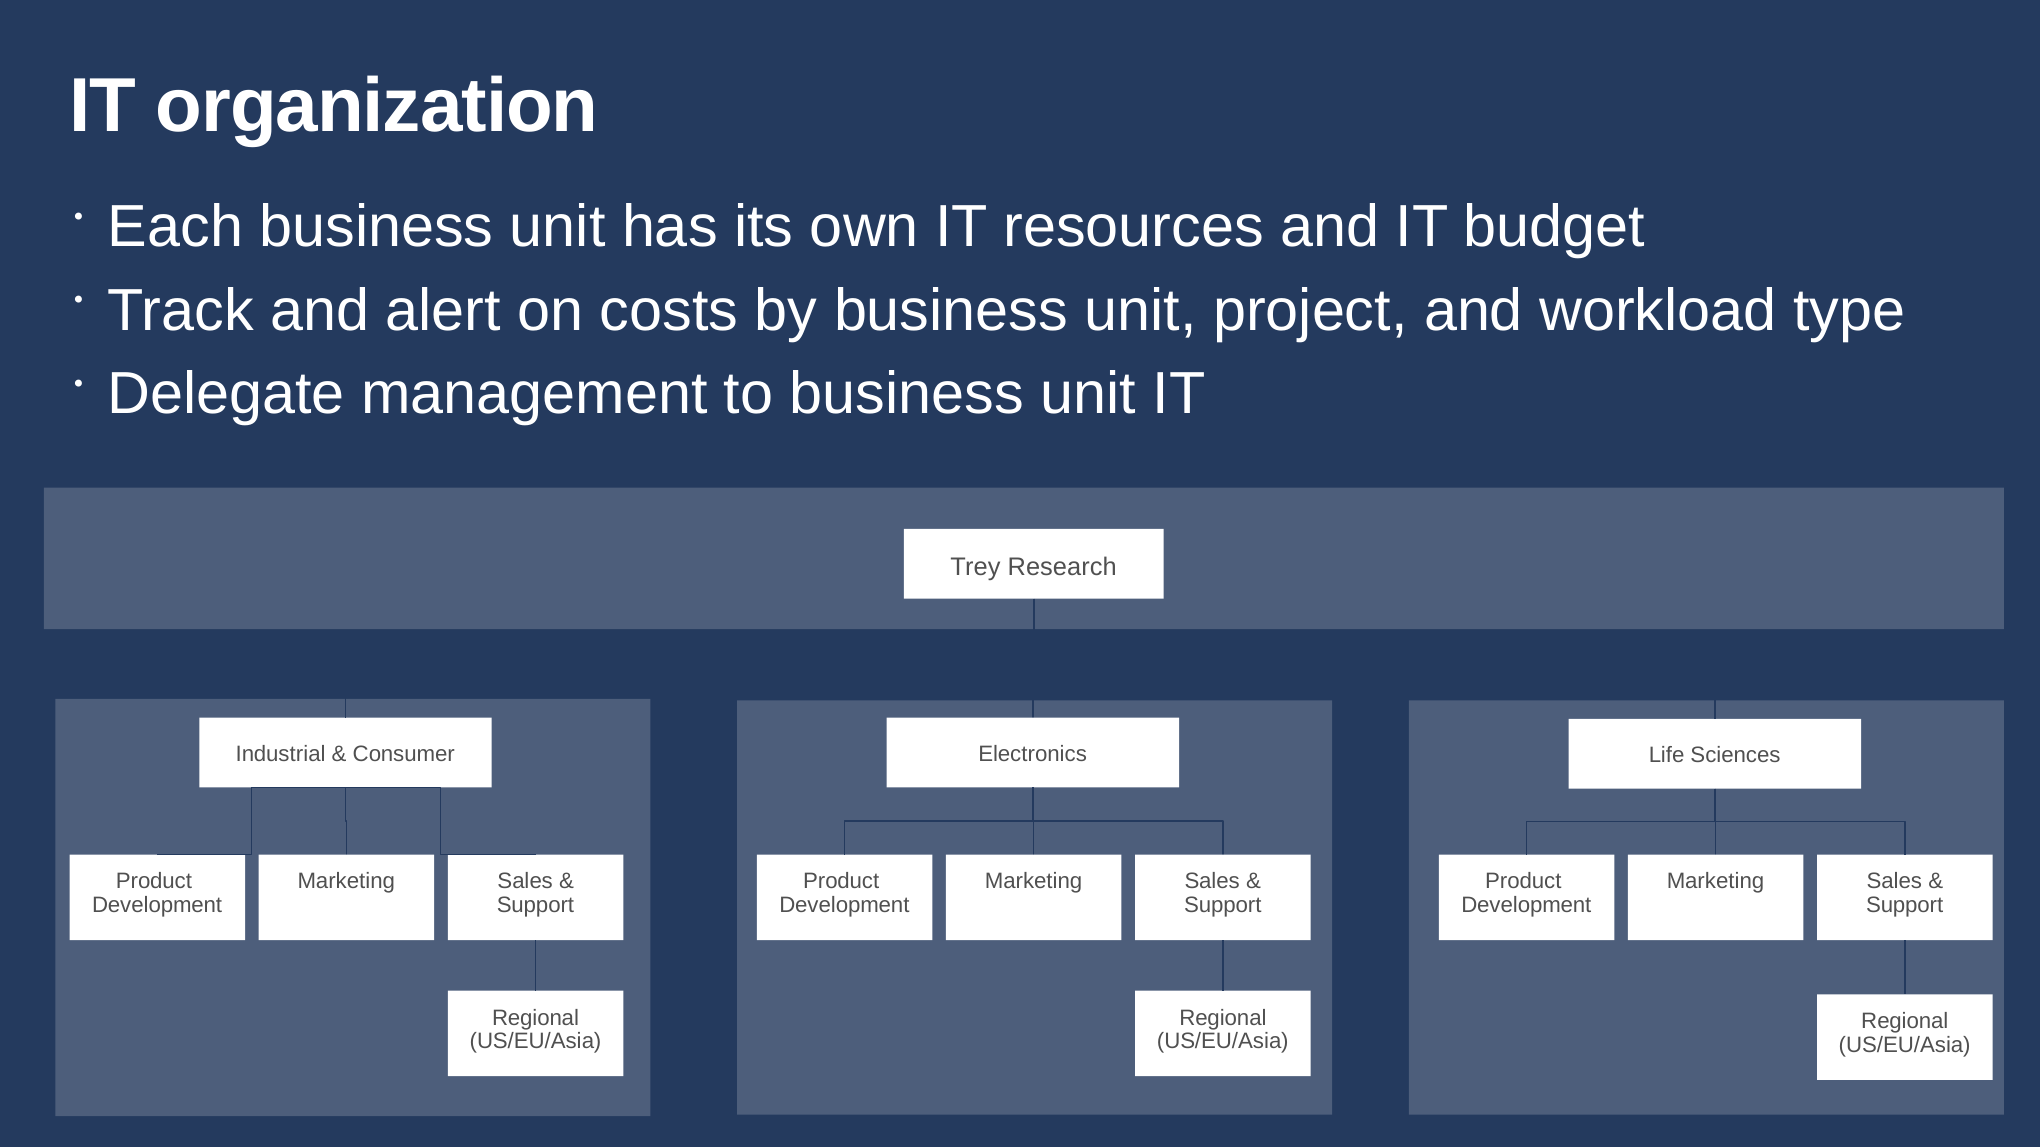

IT organization
Each business unit has its own IT resources and IT budget
Track and alert on costs by business unit, project, and workload type
Delegate management to business unit IT

Trey Research

Industrial & Consumer
Product
Development
Marketing
Sales & Support
Regional (US/EU/Asia)

Electronics
Life Sciences
Product
Development
Marketing
Sales & Support
Product
Development
Marketing
Sales & Support
Regional (US/EU/Asia)

Regional (US/EU/Asia)